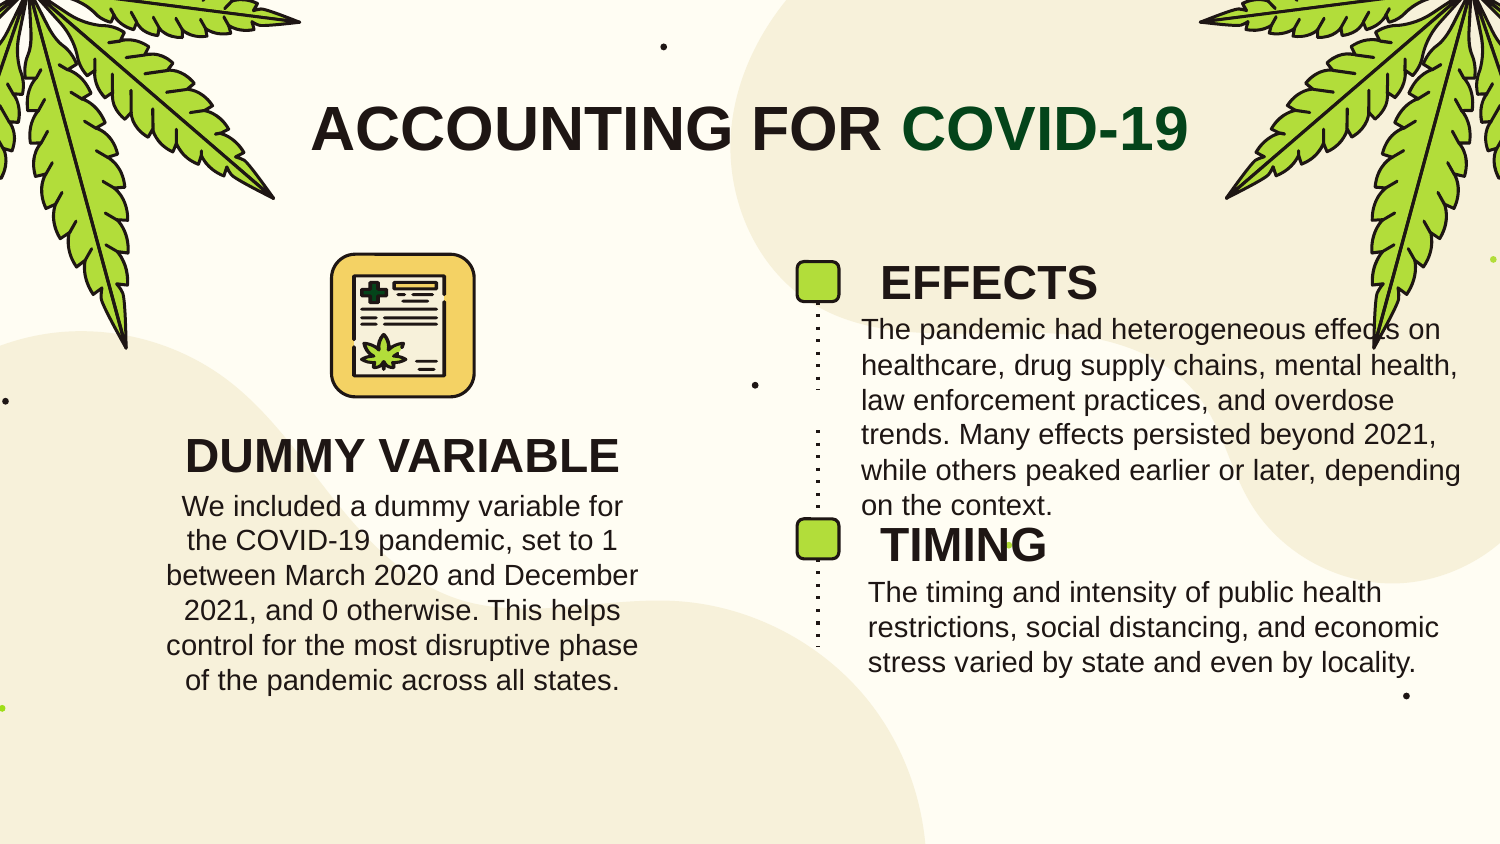

# ACCOUNTING FOR COVID-19
EFFECTS

The pandemic had heterogeneous effects on healthcare, drug supply chains, mental health, law enforcement practices, and overdose trends. Many effects persisted beyond 2021, while others peaked earlier or later, depending on the context.

DUMMY VARIABLE

We included a dummy variable for the COVID-19 pandemic, set to 1 between March 2020 and December 2021, and 0 otherwise. This helps control for the most disruptive phase of the pandemic across all states.

TIMING

The timing and intensity of public health restrictions, social distancing, and economic stress varied by state and even by locality.